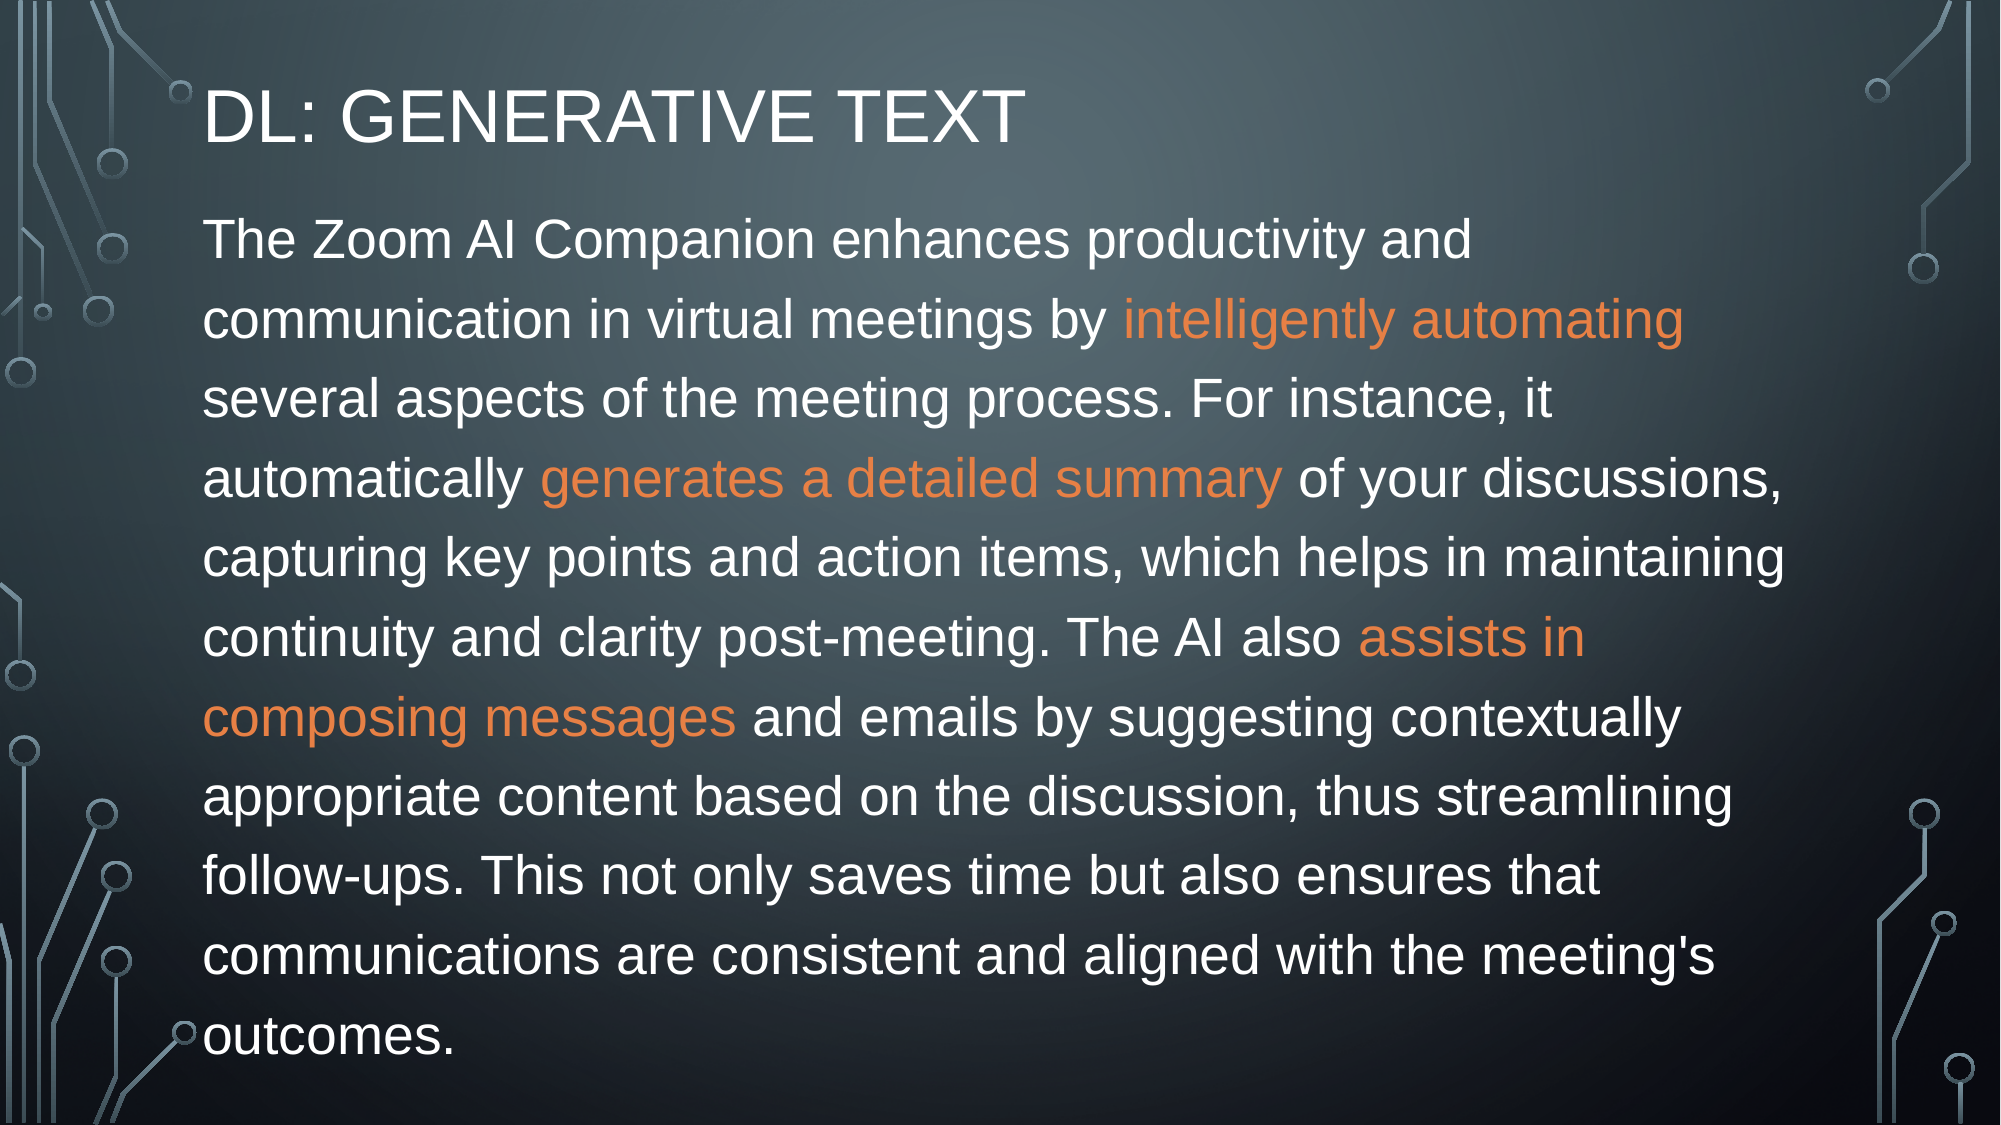

# DL: Generative text
The Zoom AI Companion enhances productivity and communication in virtual meetings by intelligently automating several aspects of the meeting process. For instance, it automatically generates a detailed summary of your discussions, capturing key points and action items, which helps in maintaining continuity and clarity post-meeting. The AI also assists in composing messages and emails by suggesting contextually appropriate content based on the discussion, thus streamlining follow-ups. This not only saves time but also ensures that communications are consistent and aligned with the meeting's outcomes.